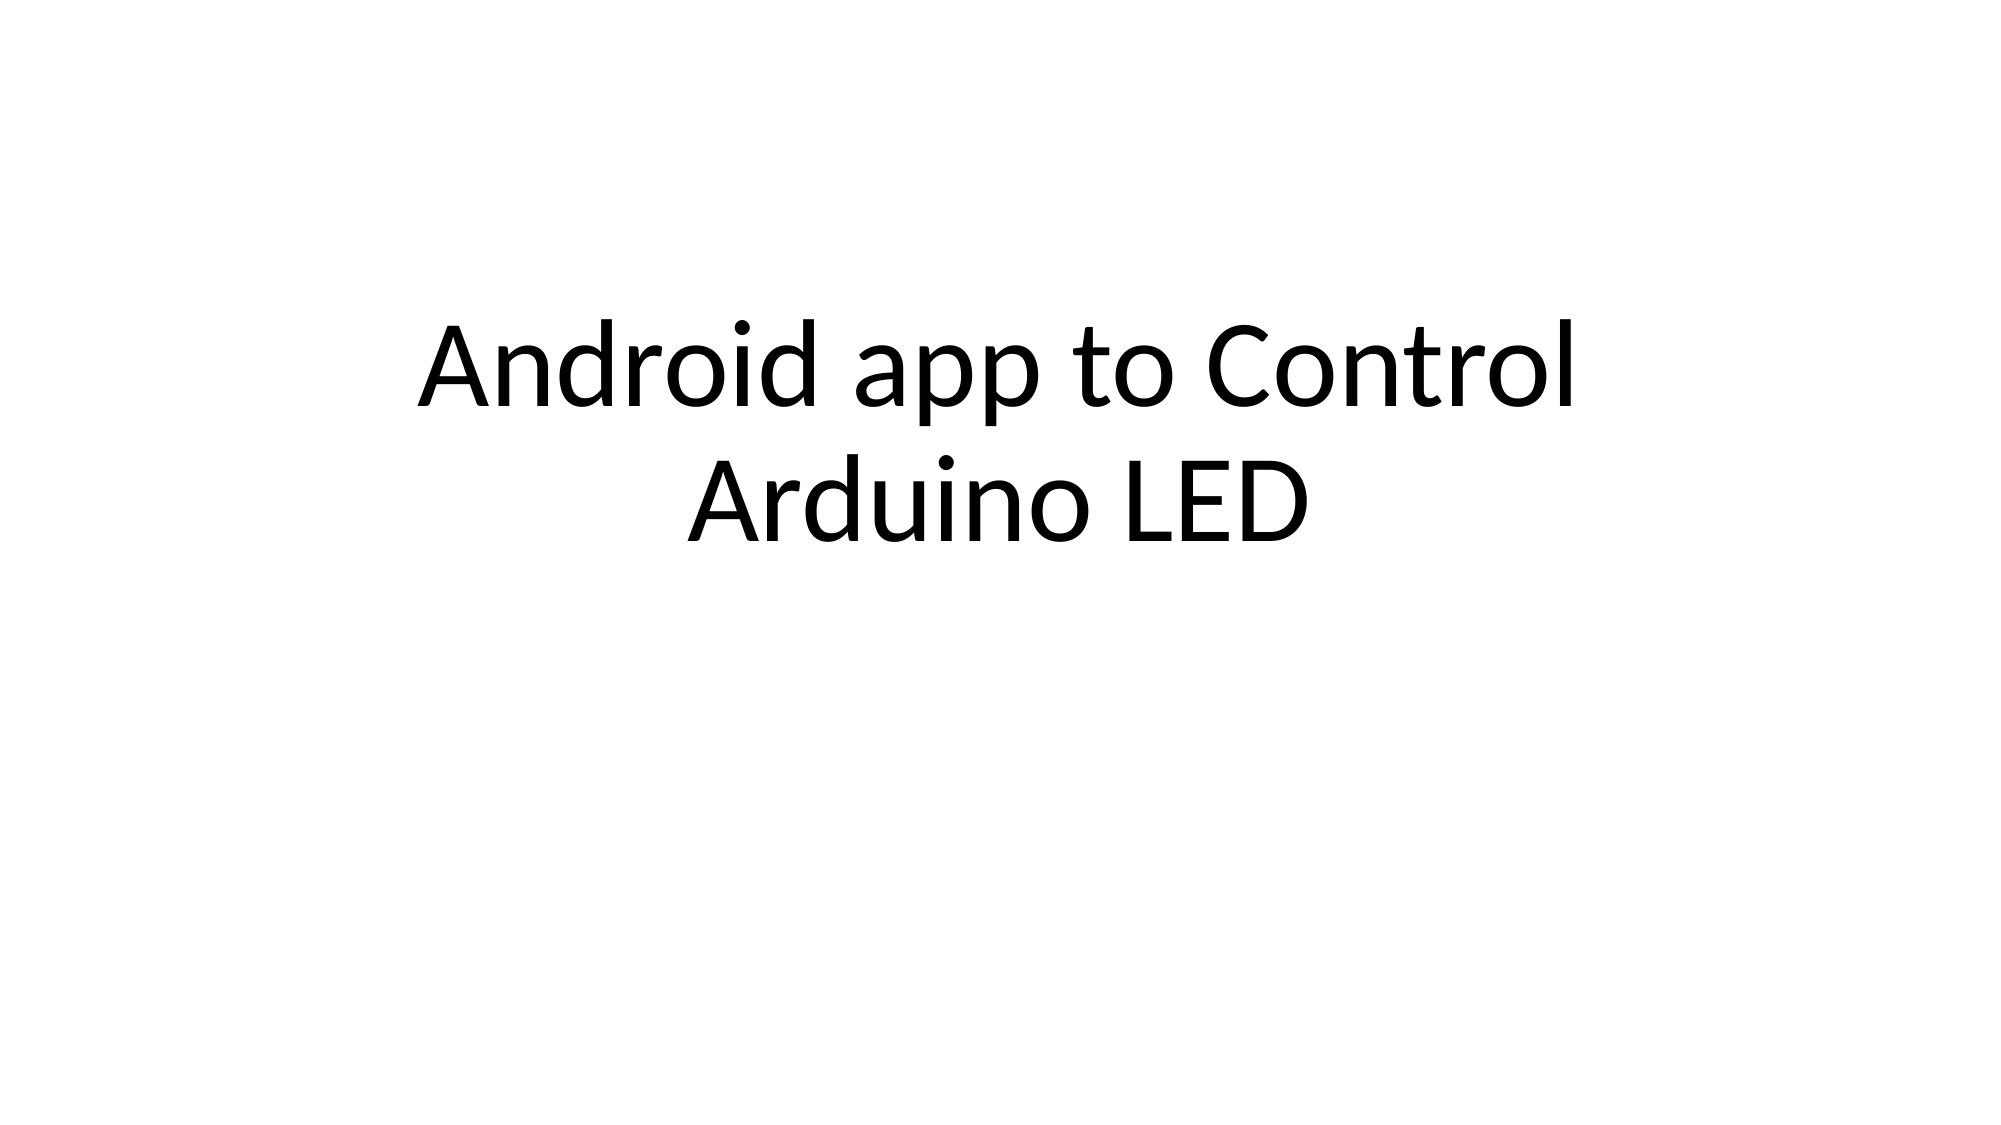

# Android app to Control Arduino LED